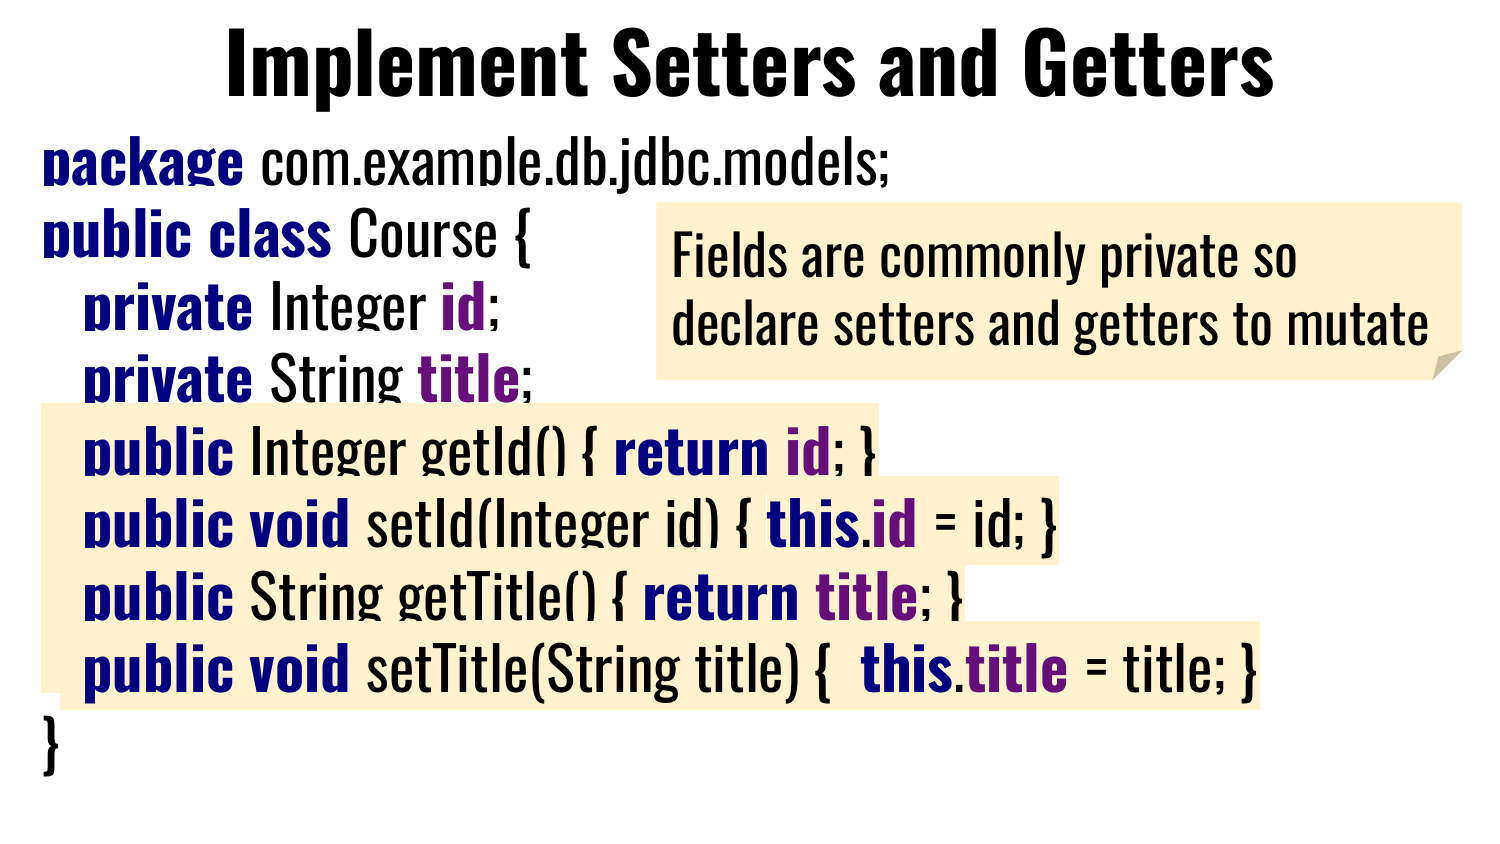

# Implement Setters and Getters
package com.example.db.jdbc.models;
public class Course {
   private Integer id;
   private String title;
   public Integer getId() { return id; }
   public void setId(Integer id) { this.id = id; }
   public String getTitle() { return title; }
   public void setTitle(String title) {  this.title = title; }
}

Fields are commonly private so declare setters and getters to mutate